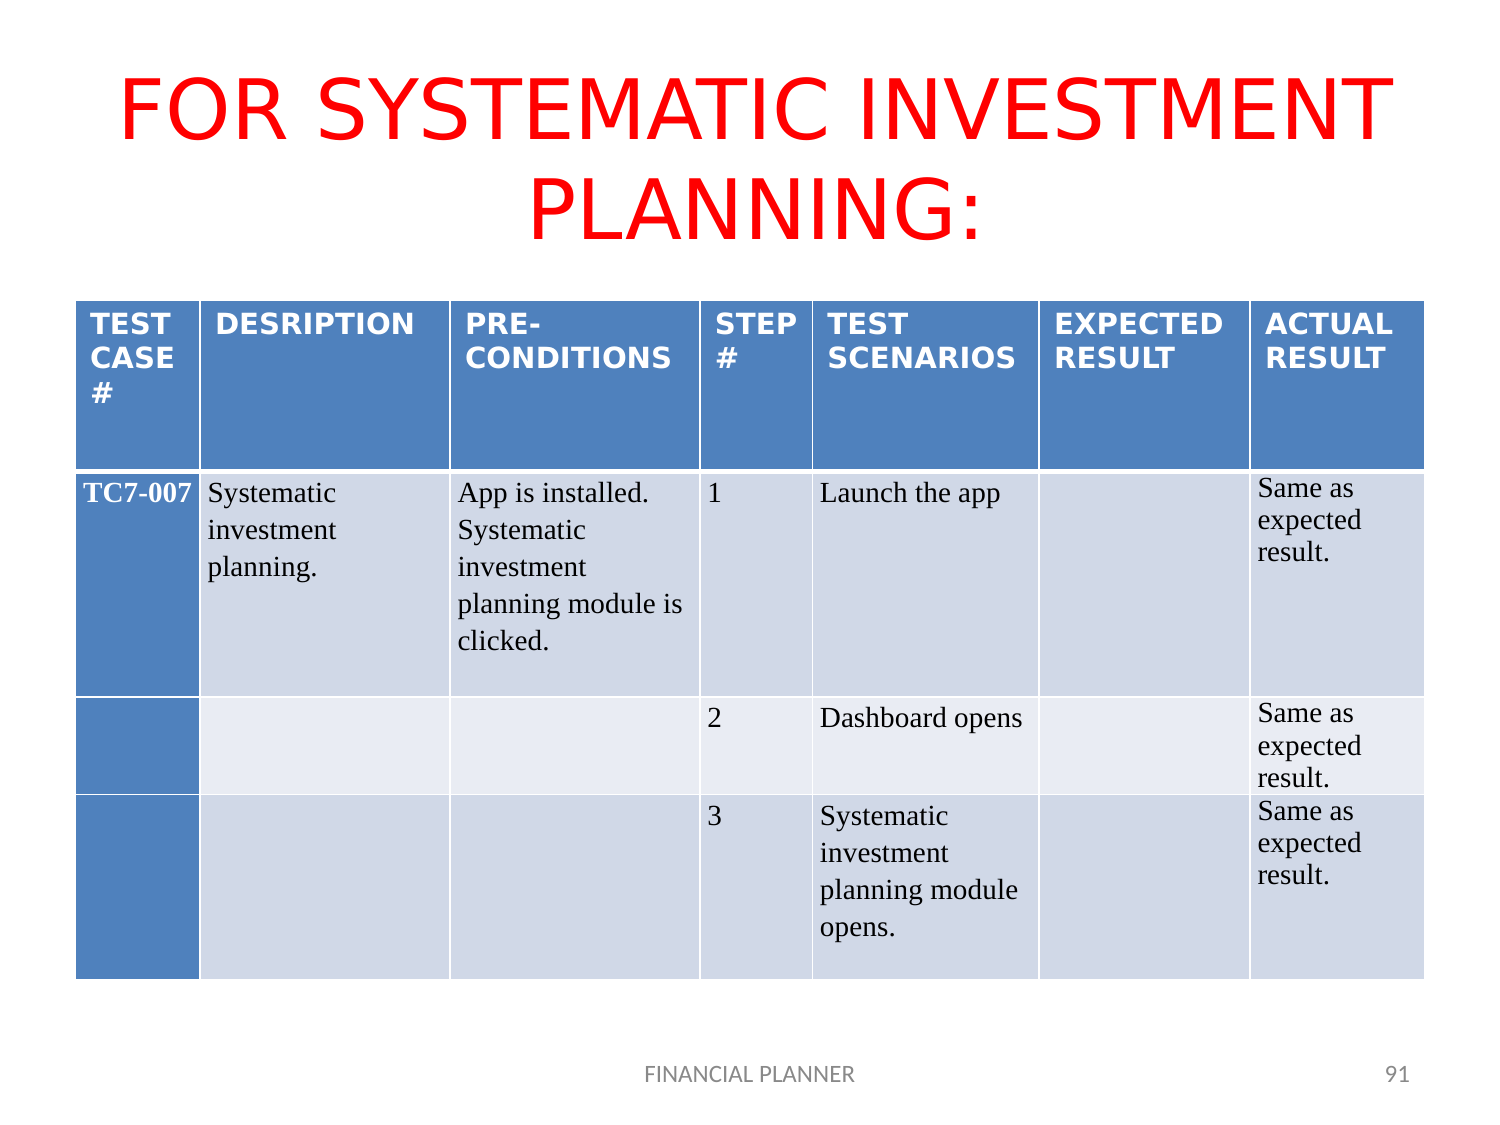

# FOR SYSTEMATIC INVESTMENT PLANNING:
| TEST CASE# | DESRIPTION | PRE- CONDITIONS | STEP# | TEST SCENARIOS | EXPECTED RESULT | ACTUAL RESULT |
| --- | --- | --- | --- | --- | --- | --- |
| TC7-007 | Systematic investment planning. | App is installed. Systematic investment planning module is clicked. | 1 | Launch the app |  | Same as expected result. |
|  |  |  | 2 | Dashboard opens |  | Same as expected result. |
|  |  |  | 3 | Systematic investment planning module opens. |  | Same as expected result. |
FINANCIAL PLANNER
91